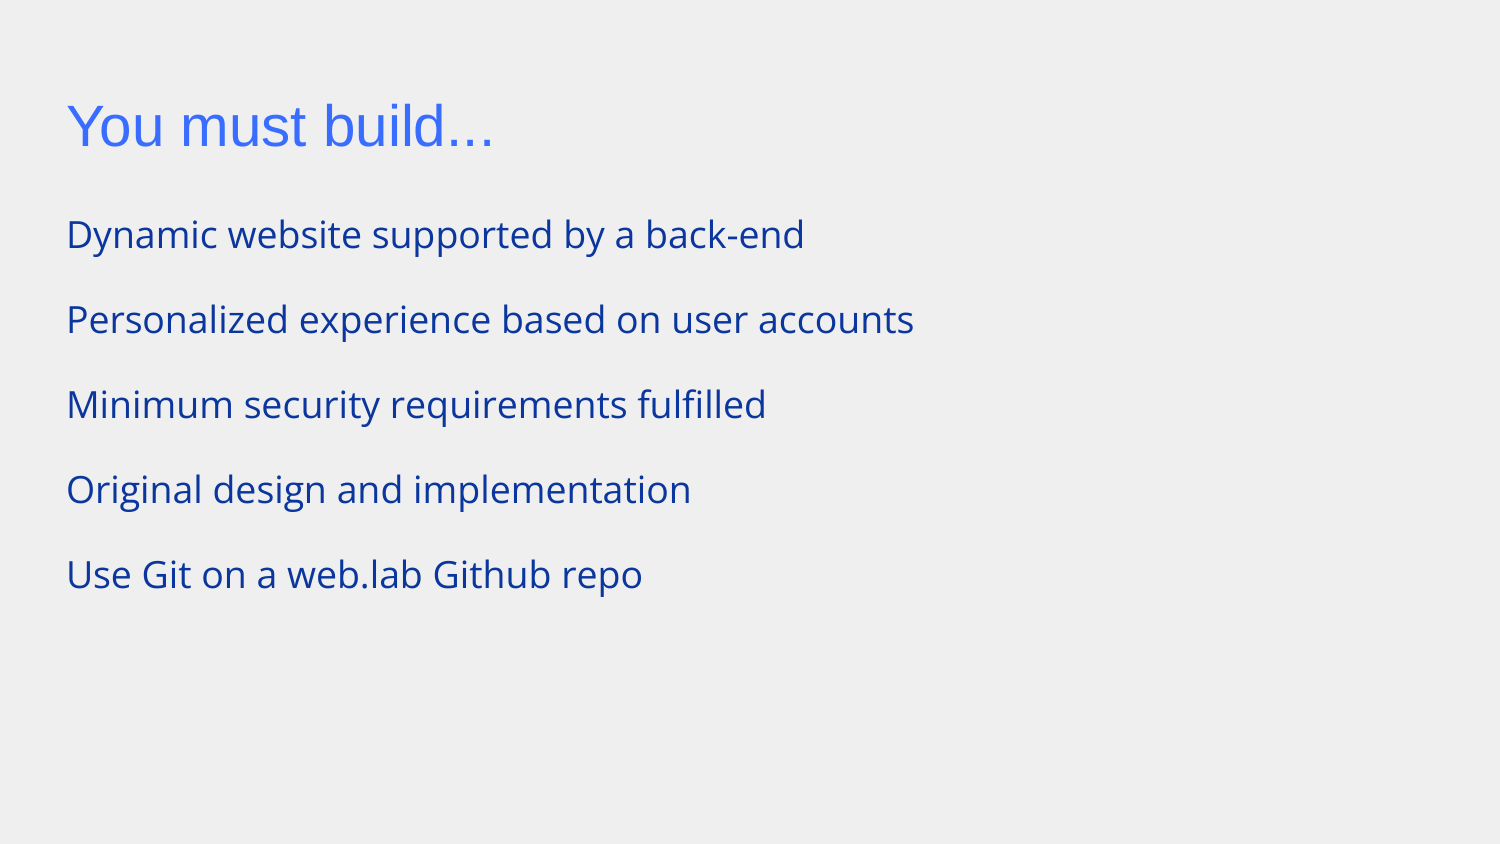

# You must build...
Dynamic website supported by a back-end
Personalized experience based on user accounts
Minimum security requirements fulfilled
Original design and implementation
Use Git on a web.lab Github repo